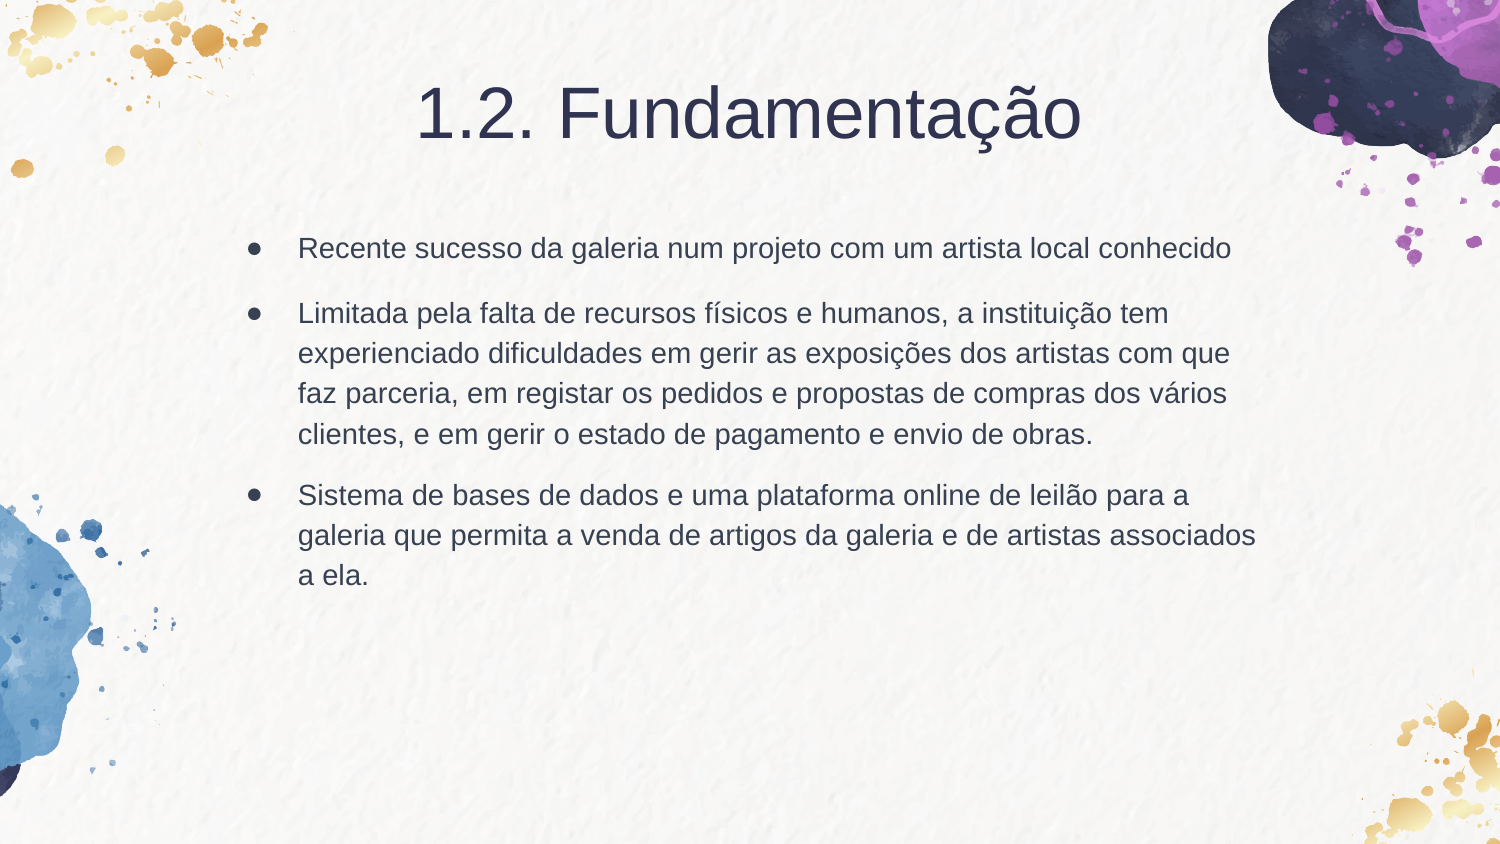

# 1.2. Fundamentação
Recente sucesso da galeria num projeto com um artista local conhecido
Limitada pela falta de recursos físicos e humanos, a instituição tem experienciado dificuldades em gerir as exposições dos artistas com que faz parceria, em registar os pedidos e propostas de compras dos vários clientes, e em gerir o estado de pagamento e envio de obras.
Sistema de bases de dados e uma plataforma online de leilão para a galeria que permita a venda de artigos da galeria e de artistas associados a ela.